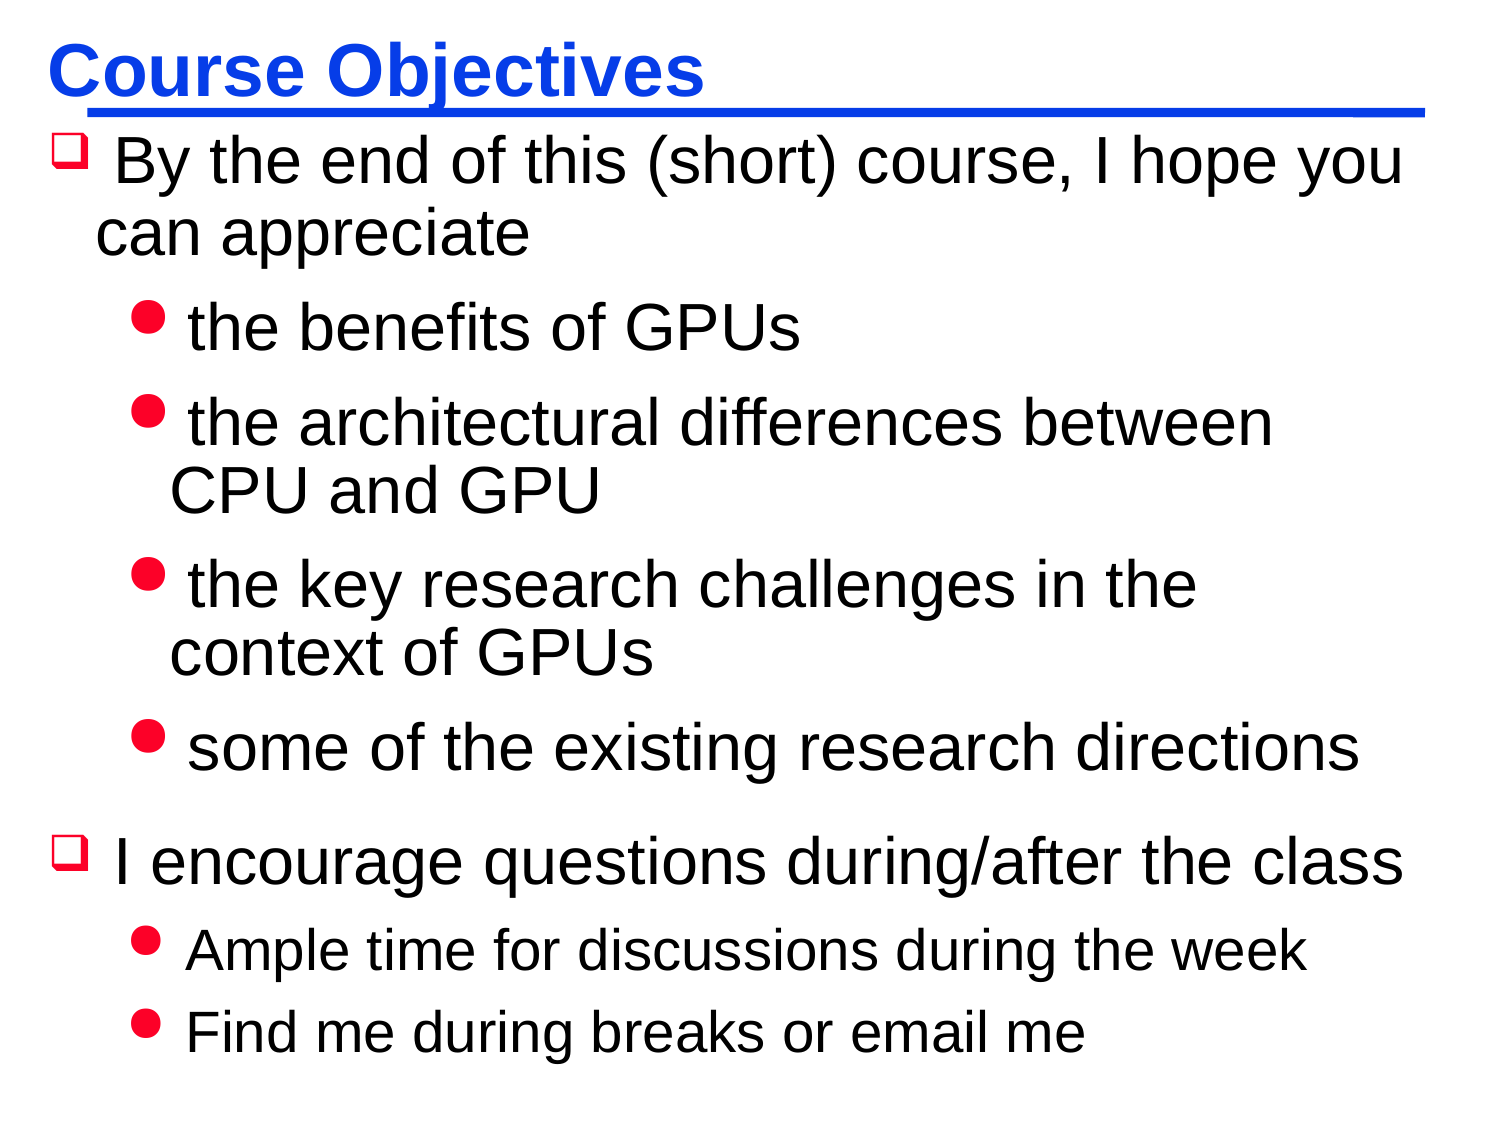

# Course Objectives
 By the end of this (short) course, I hope you can appreciate
 the benefits of GPUs
 the architectural differences between CPU and GPU
 the key research challenges in the context of GPUs
 some of the existing research directions
 I encourage questions during/after the class
 Ample time for discussions during the week
 Find me during breaks or email me